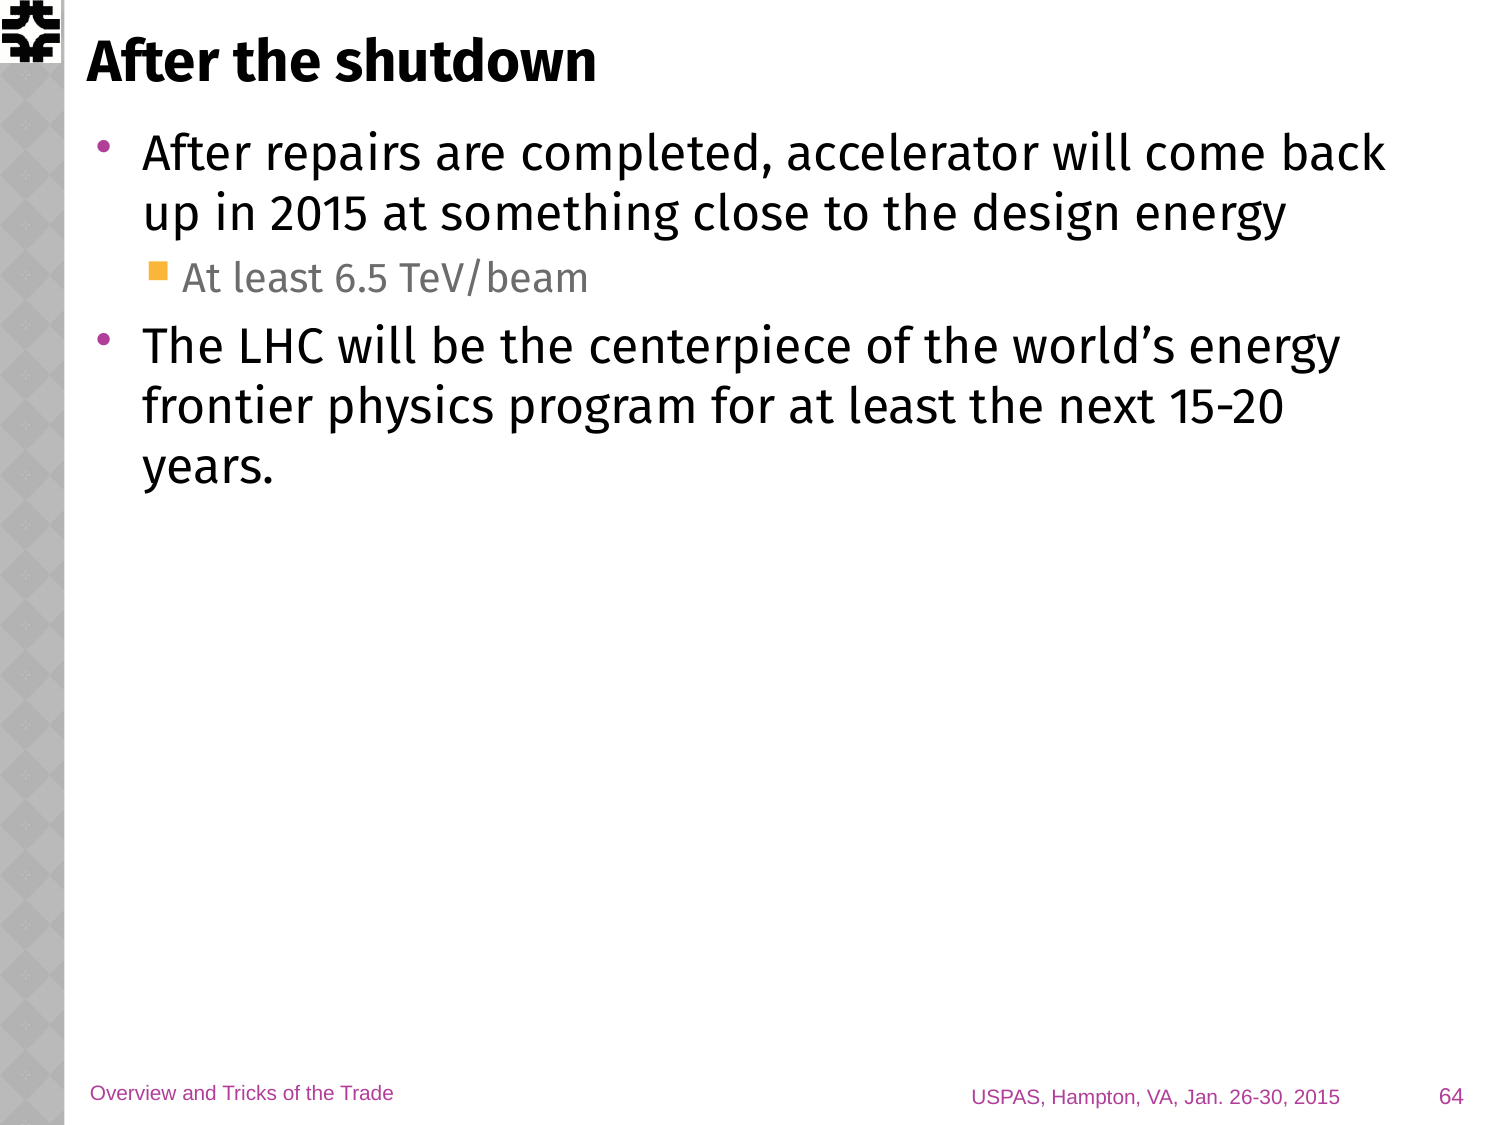

# After the shutdown
After repairs are completed, accelerator will come back up in 2015 at something close to the design energy
At least 6.5 TeV/beam
The LHC will be the centerpiece of the world’s energy frontier physics program for at least the next 15-20 years.
64
Overview and Tricks of the Trade
USPAS, Hampton, VA, Jan. 26-30, 2015